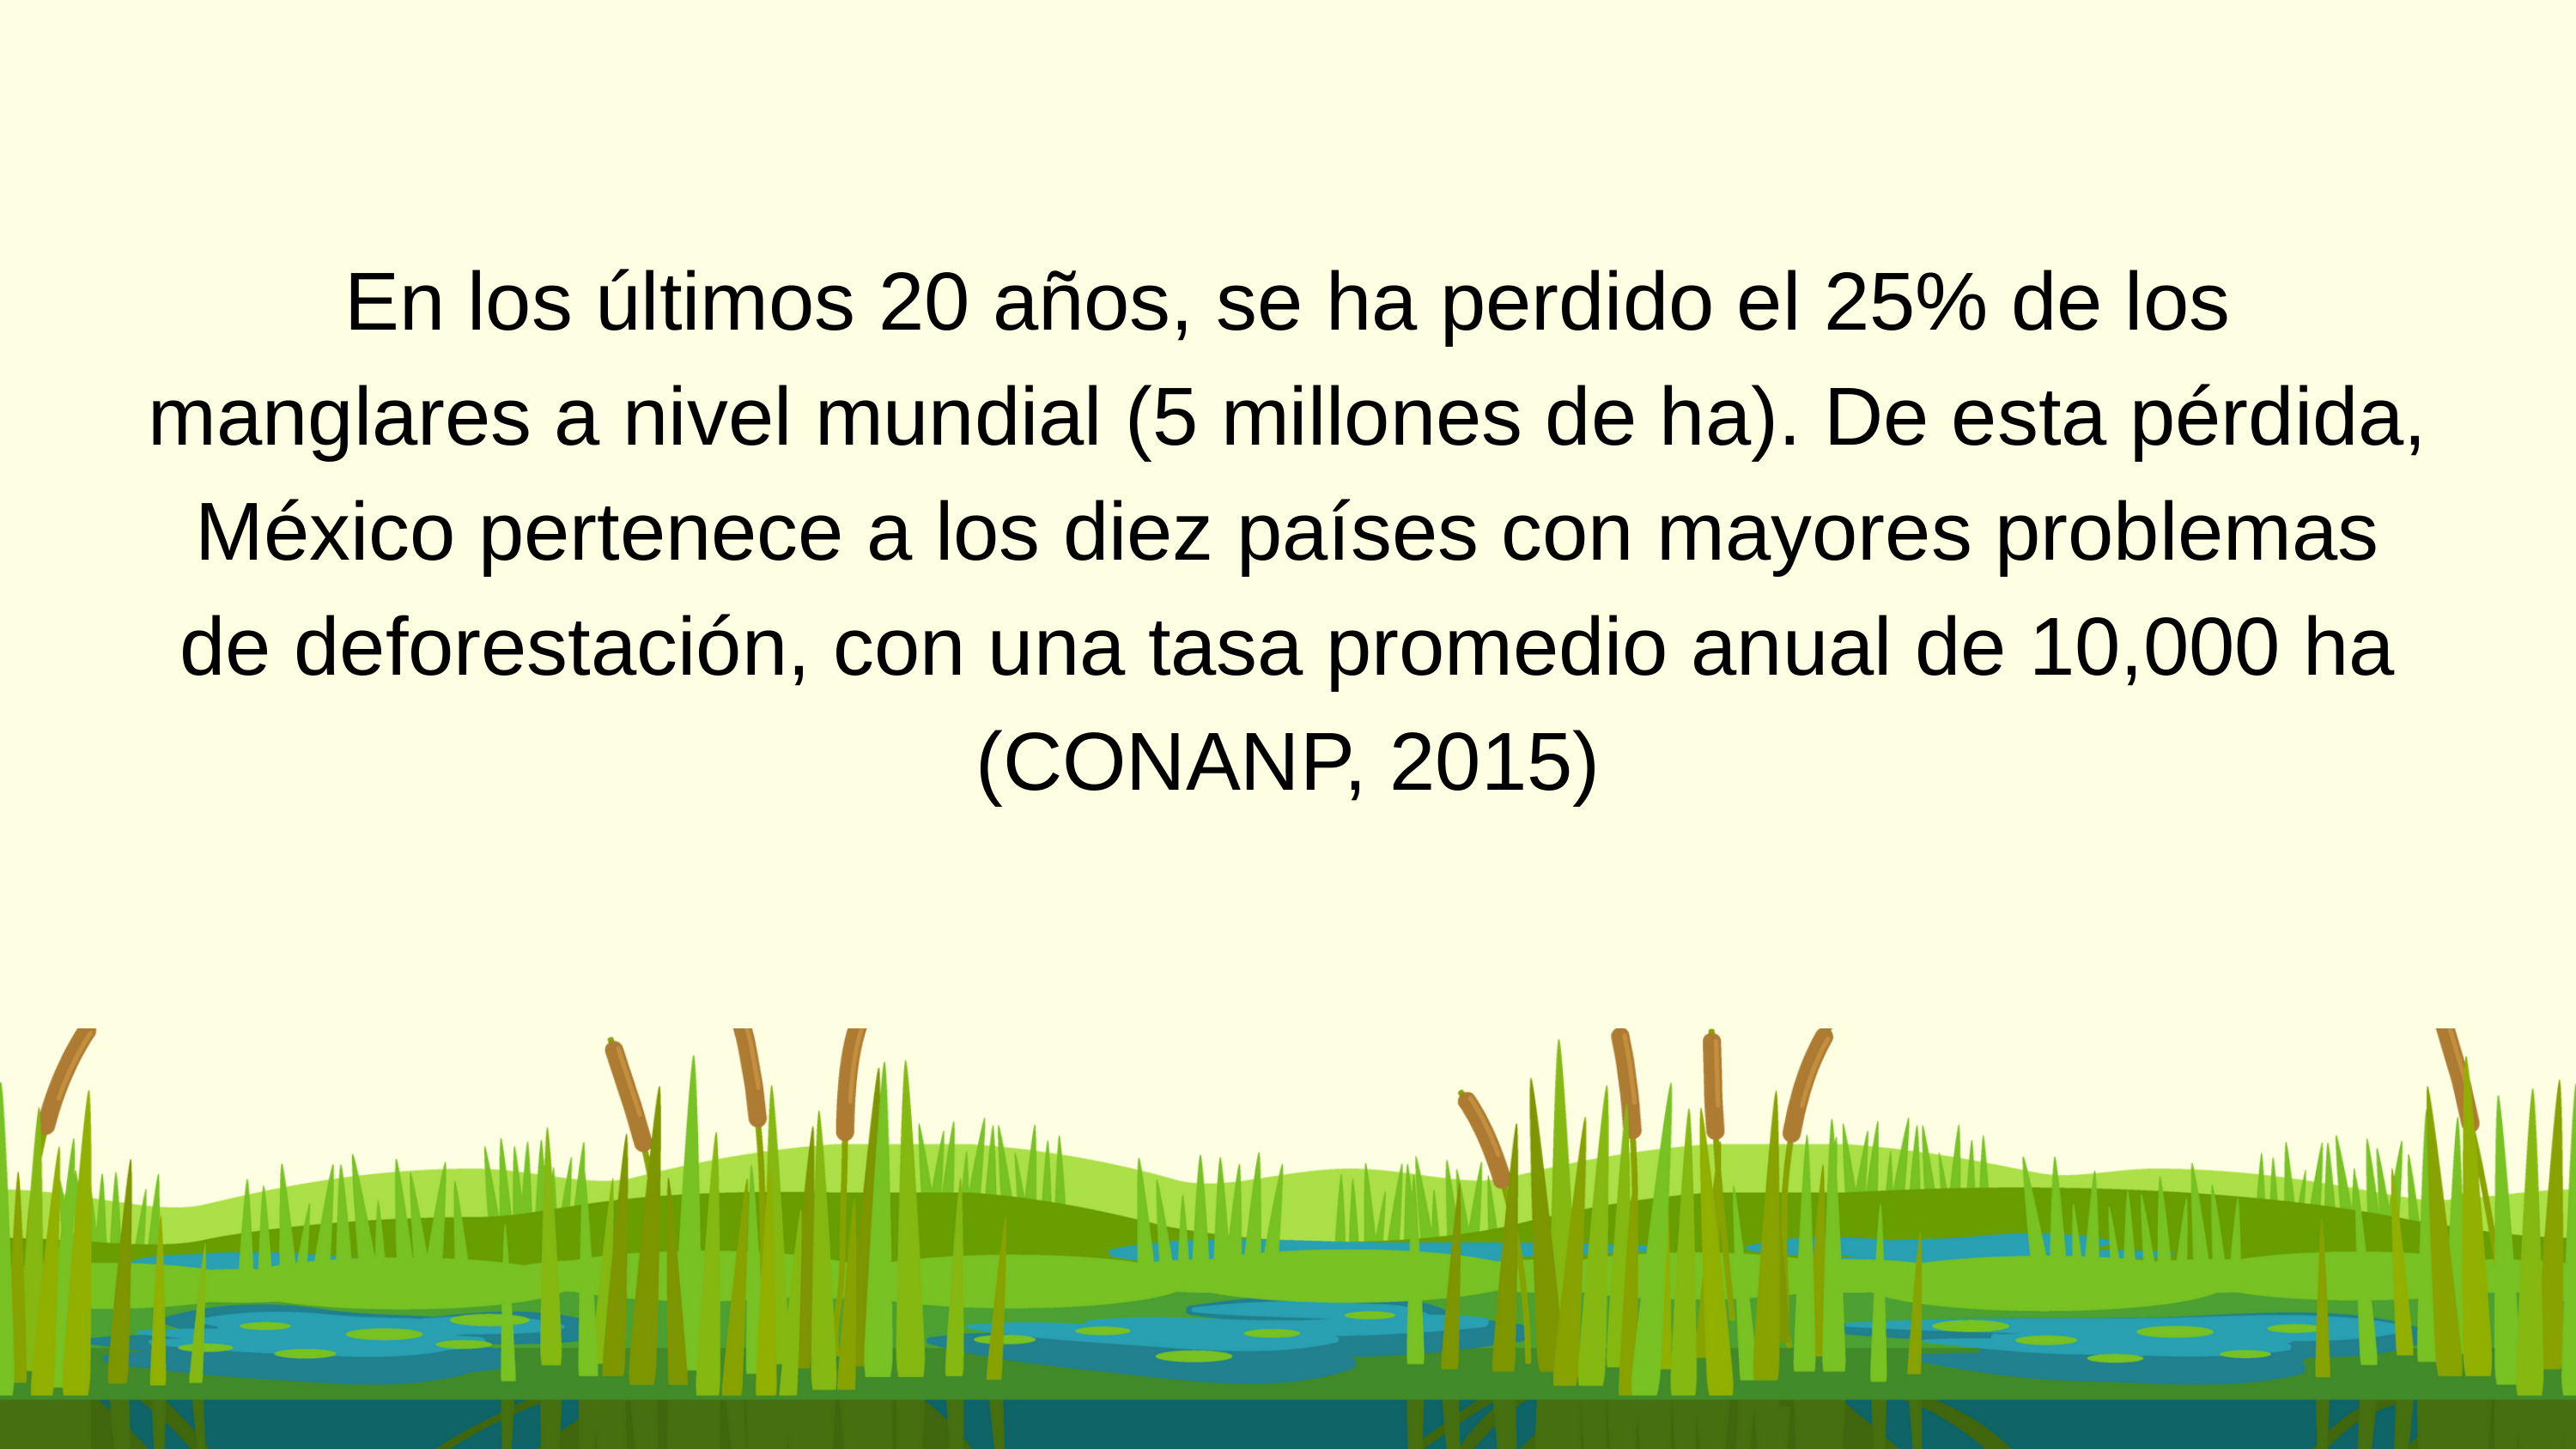

En los últimos 20 años, se ha perdido el 25% de los manglares a nivel mundial (5 millones de ha). De esta pérdida, México pertenece a los diez países con mayores problemas de deforestación, con una tasa promedio anual de 10,000 ha (CONANP, 2015)